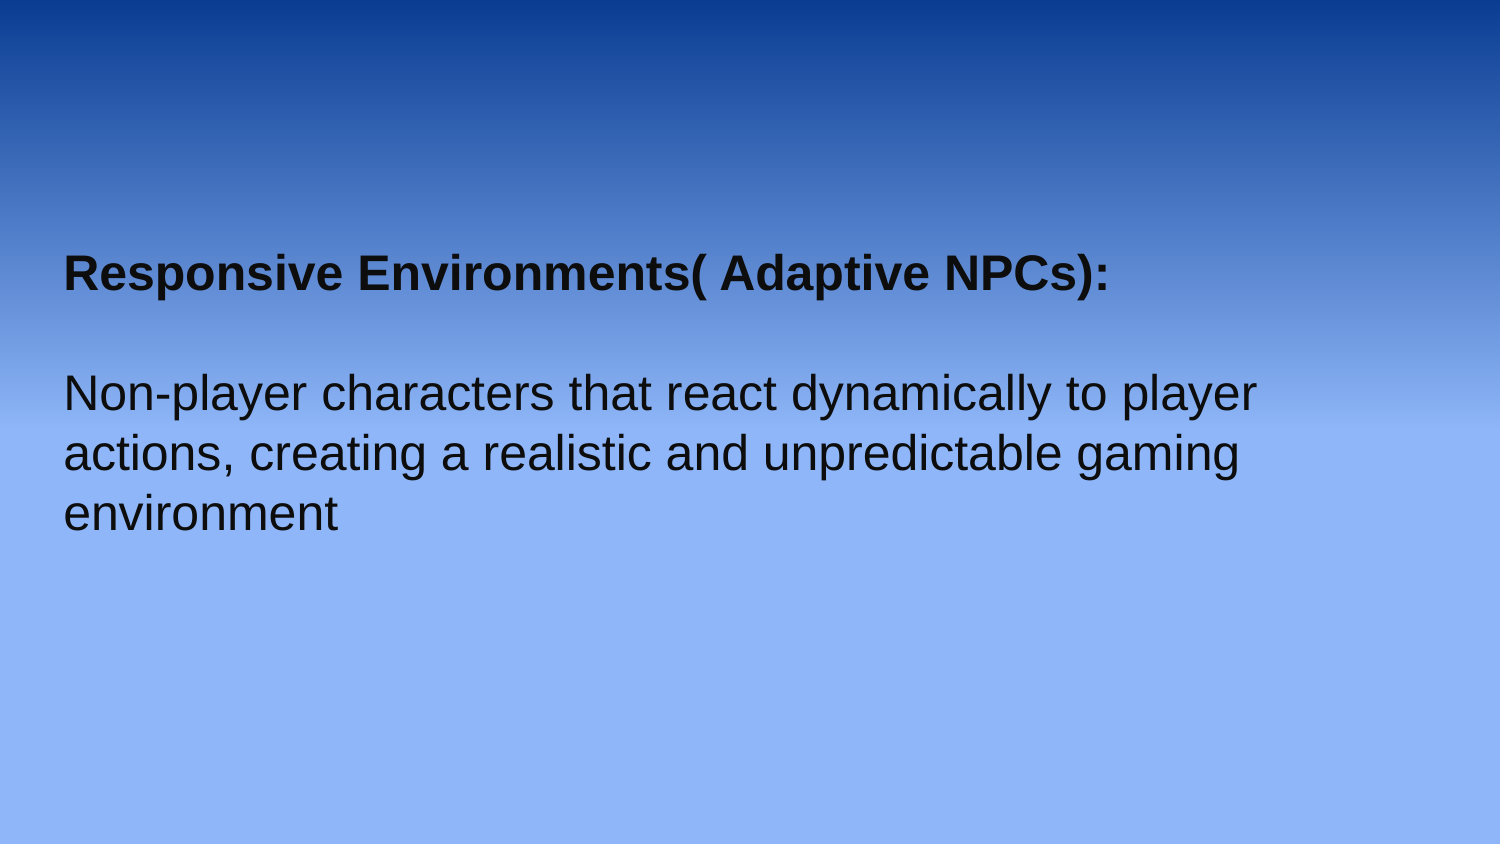

Responsive Environments( Adaptive NPCs):

Non-player characters that react dynamically to player actions, creating a realistic and unpredictable gaming environment